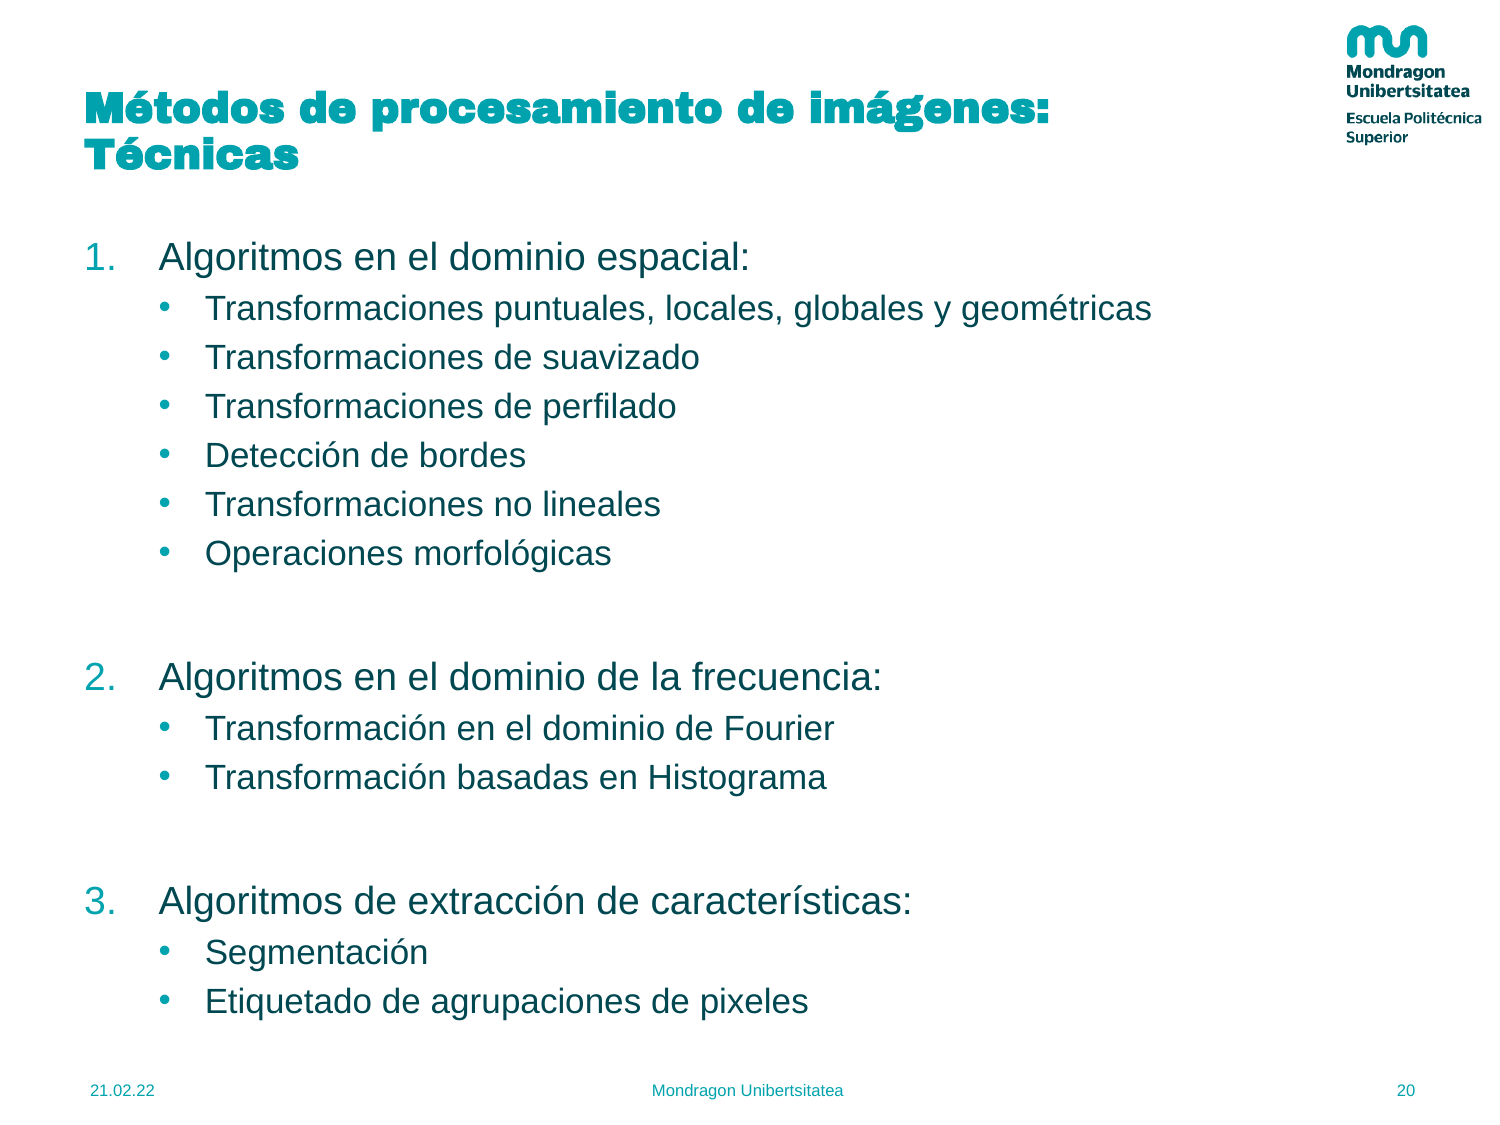

# Métodos de procesamiento de imágenes: Técnicas
Algoritmos en el dominio espacial:
Transformaciones puntuales, locales, globales y geométricas
Transformaciones de suavizado
Transformaciones de perfilado
Detección de bordes
Transformaciones no lineales
Operaciones morfológicas

Algoritmos en el dominio de la frecuencia:
Transformación en el dominio de Fourier
Transformación basadas en Histograma

Algoritmos de extracción de características:
Segmentación
Etiquetado de agrupaciones de pixeles

20
21.02.22
Mondragon Unibertsitatea